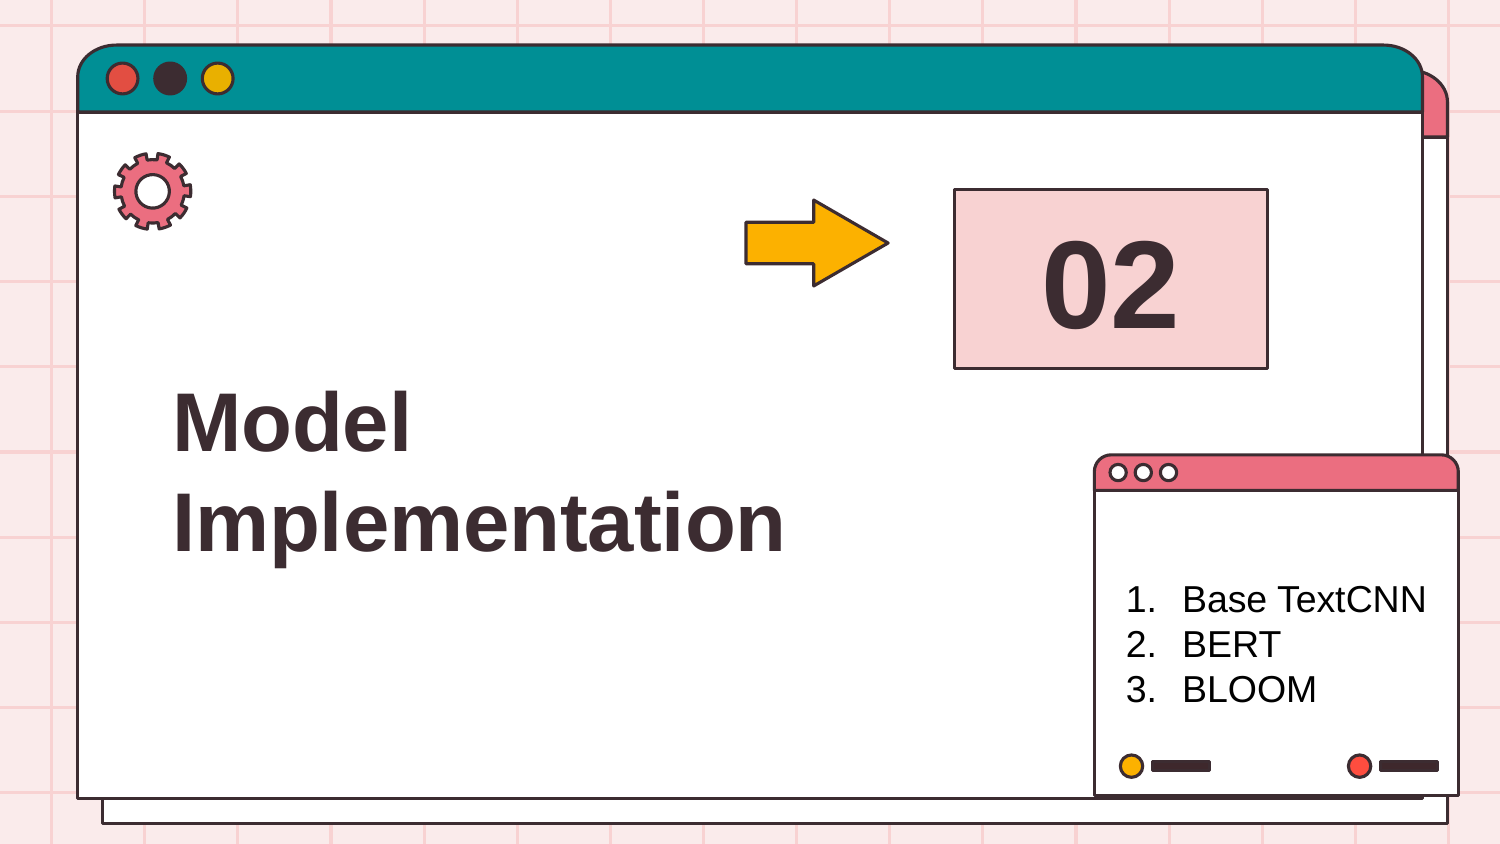

Base TextCNN
BERT
BLOOM

02
# Model Implementation